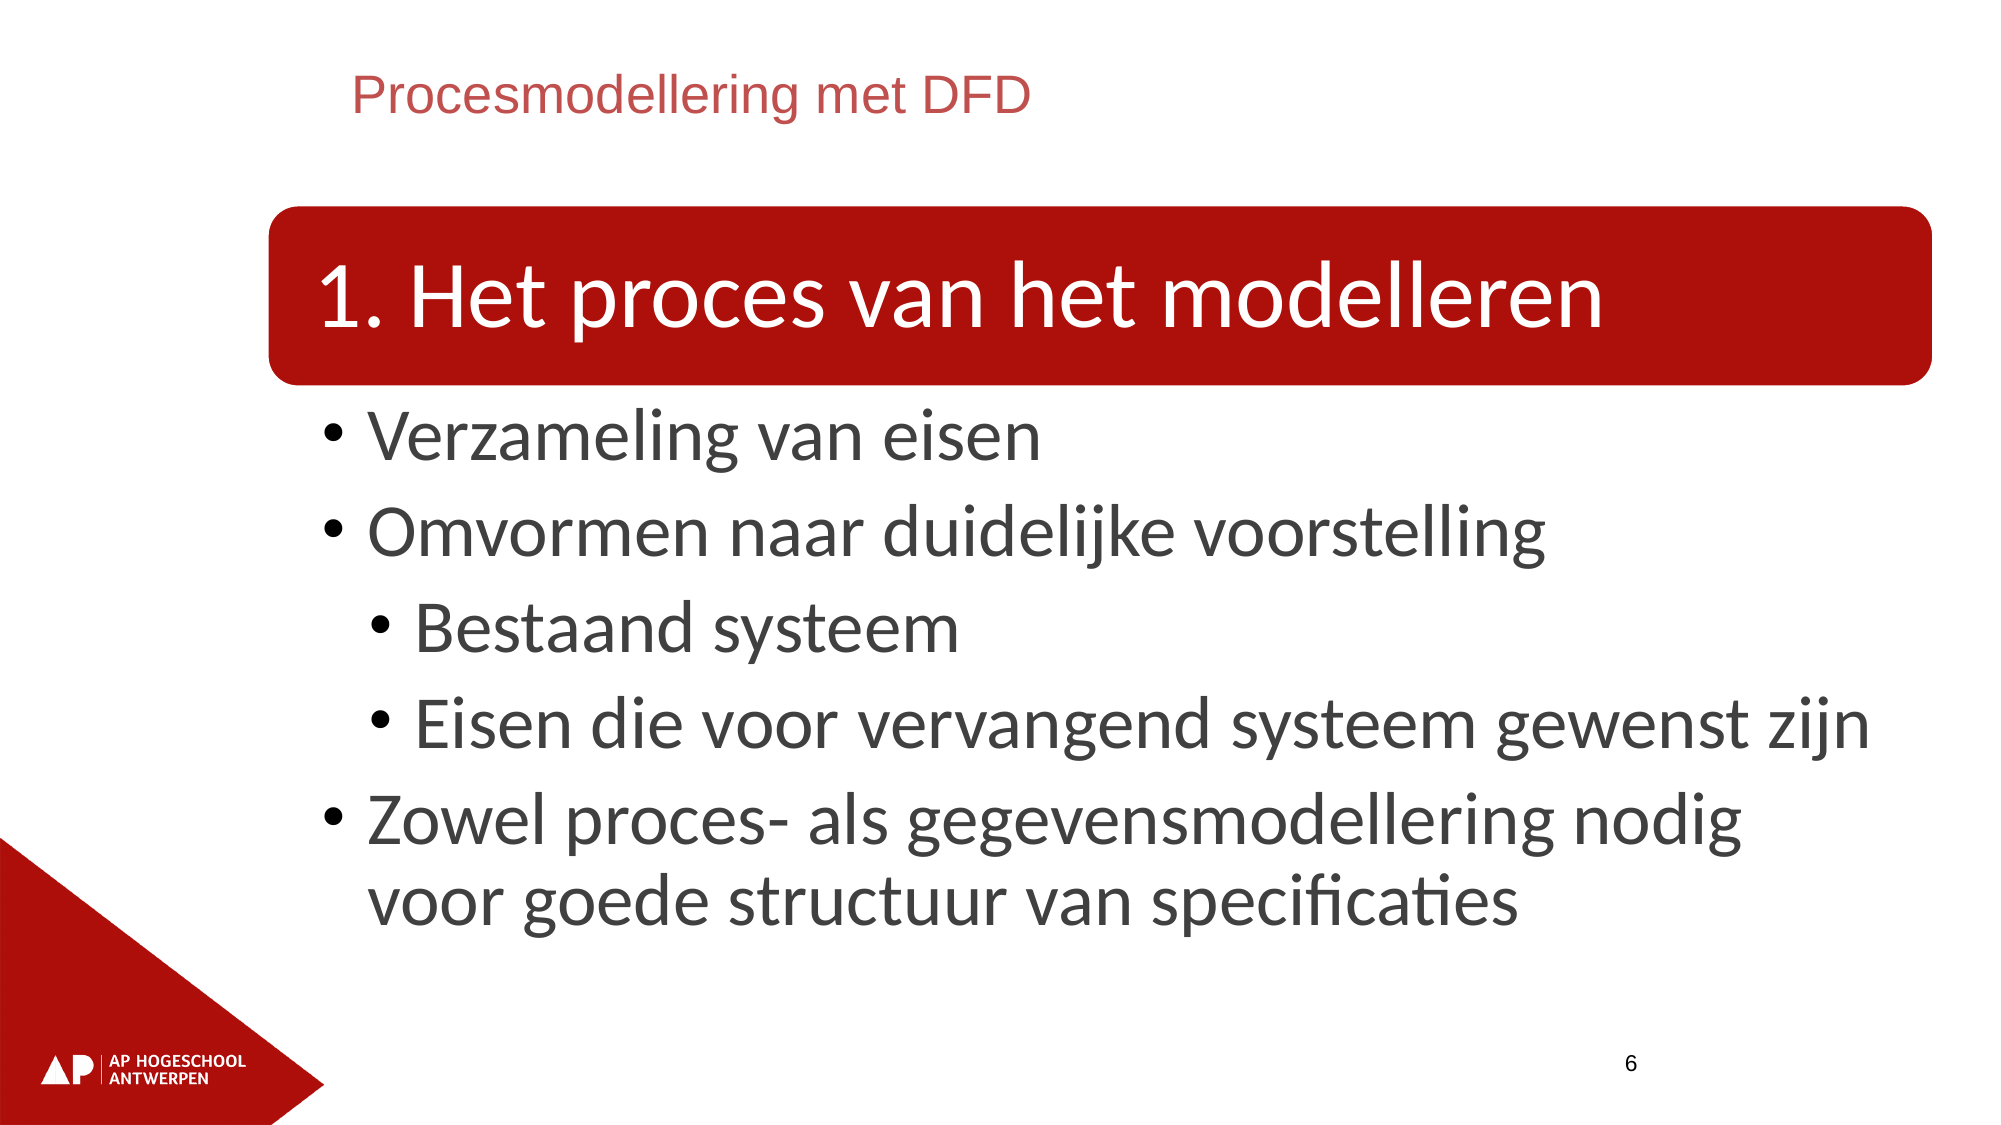

Procesmodellering met DFD
1. Het proces van het modelleren
Verzameling van eisen
Omvormen naar duidelijke voorstelling
Bestaand systeem
Eisen die voor vervangend systeem gewenst zijn
Zowel proces- als gegevensmodellering nodig voor goede structuur van specificaties
6